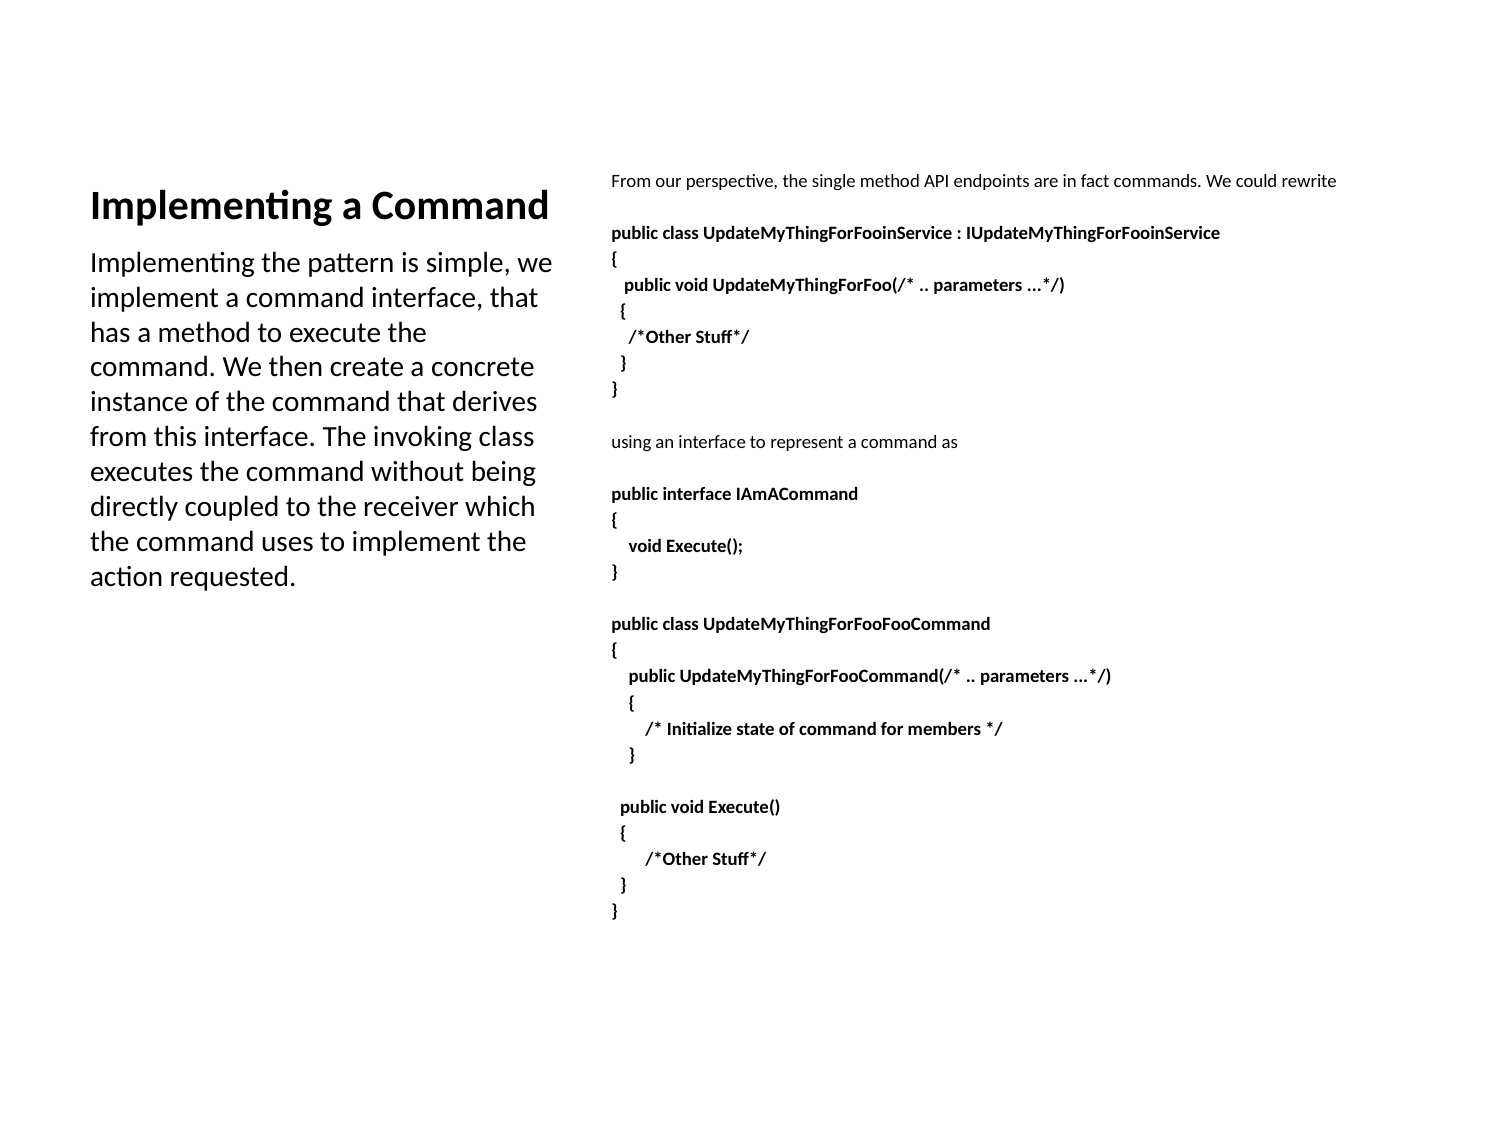

# Implementing a Command
From our perspective, the single method API endpoints are in fact commands. We could rewrite

public class UpdateMyThingForFooinService : IUpdateMyThingForFooinService
{
   public void UpdateMyThingForFoo(/* .. parameters ...*/)
  {
    /*Other Stuff*/
  }
}

using an interface to represent a command as

public interface IAmACommand
{
    void Execute();
}

public class UpdateMyThingForFooFooCommand
{
    public UpdateMyThingForFooCommand(/* .. parameters ...*/)
    {
        /* Initialize state of command for members */
    }

  public void Execute()
  {
        /*Other Stuff*/
  }
}

Implementing the pattern is simple, we implement a command interface, that has a method to execute the command. We then create a concrete instance of the command that derives from this interface. The invoking class executes the command without being directly coupled to the receiver which the command uses to implement the action requested.